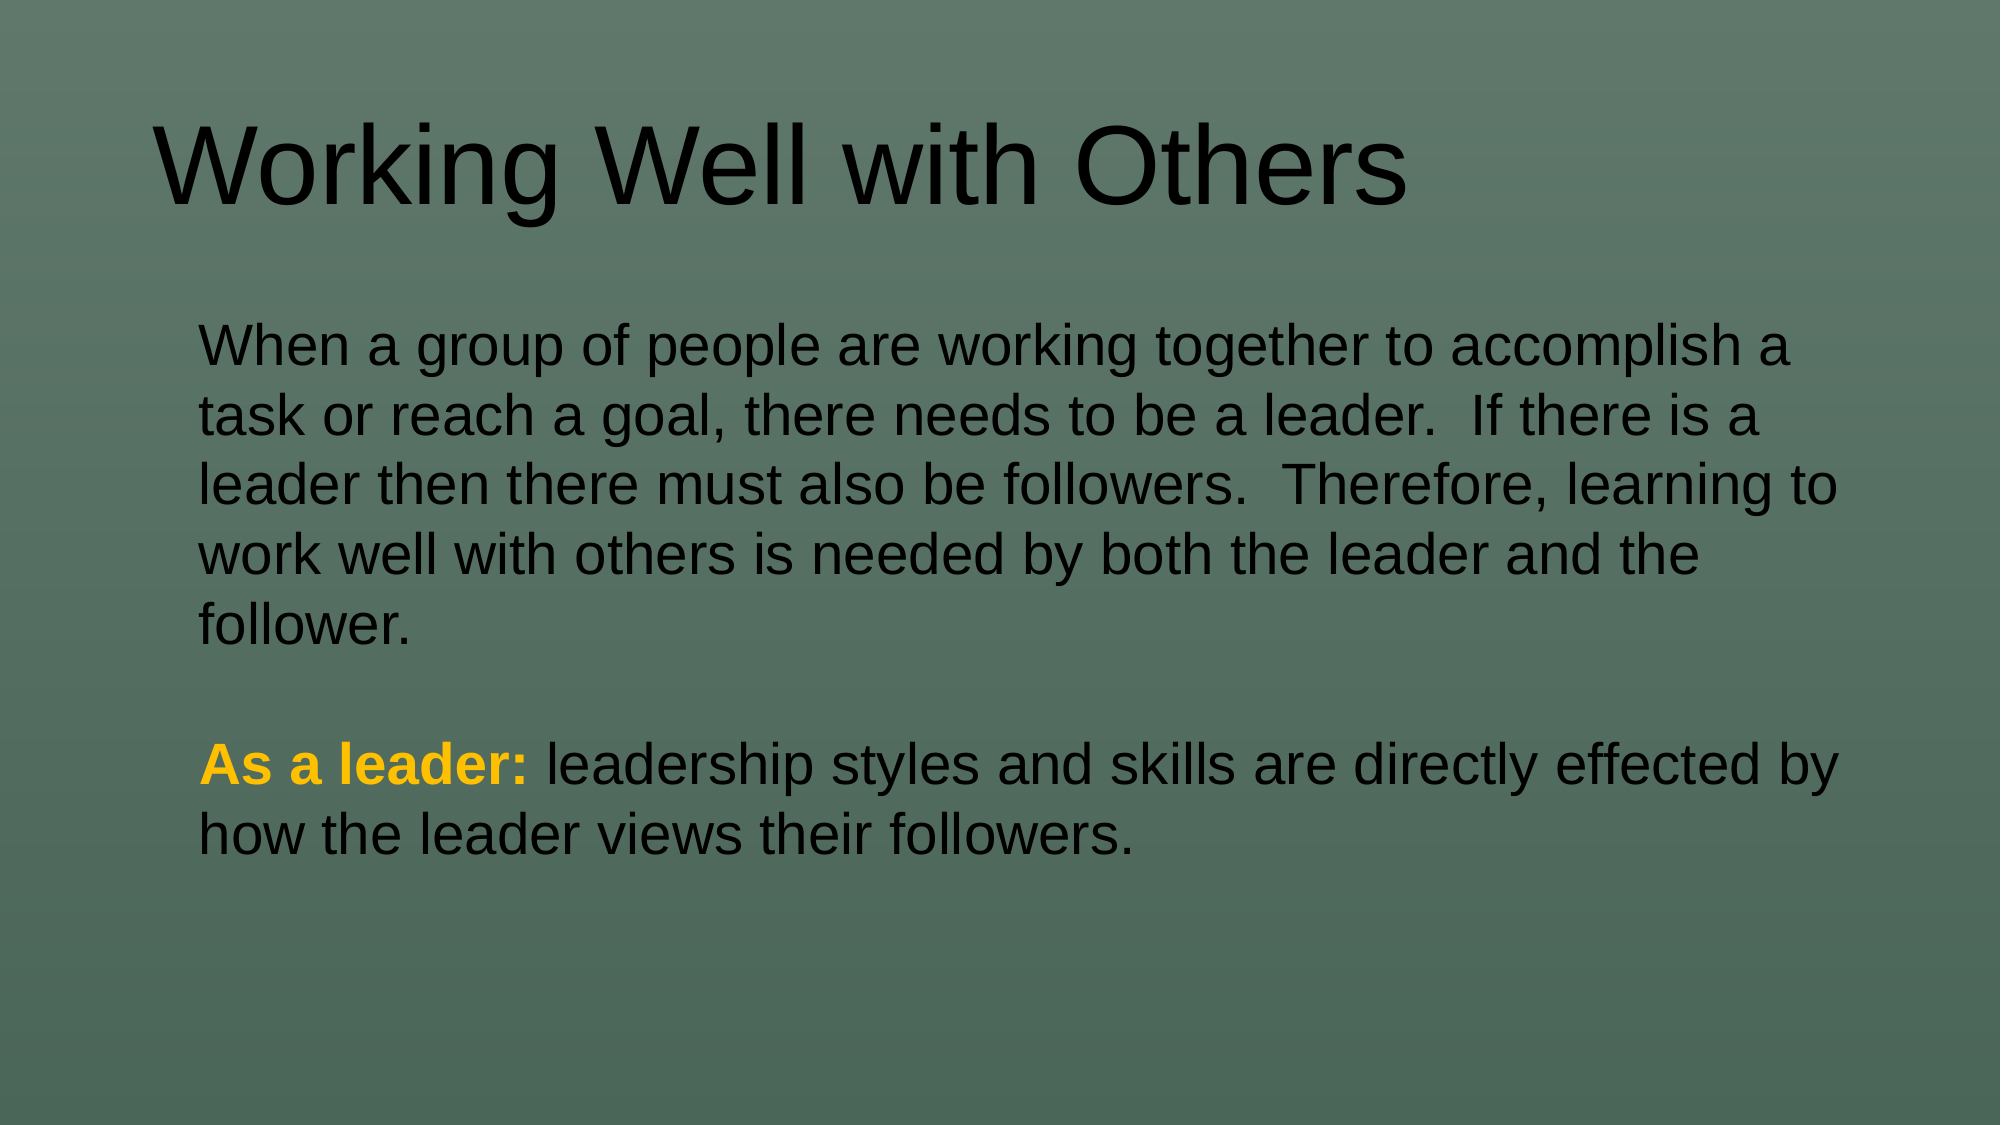

# Working Well with Others
When a group of people are working together to accomplish a task or reach a goal, there needs to be a leader.  If there is a leader then there must also be followers.  Therefore, learning to work well with others is needed by both the leader and the follower.

As a leader: leadership styles and skills are directly effected by how the leader views their followers.